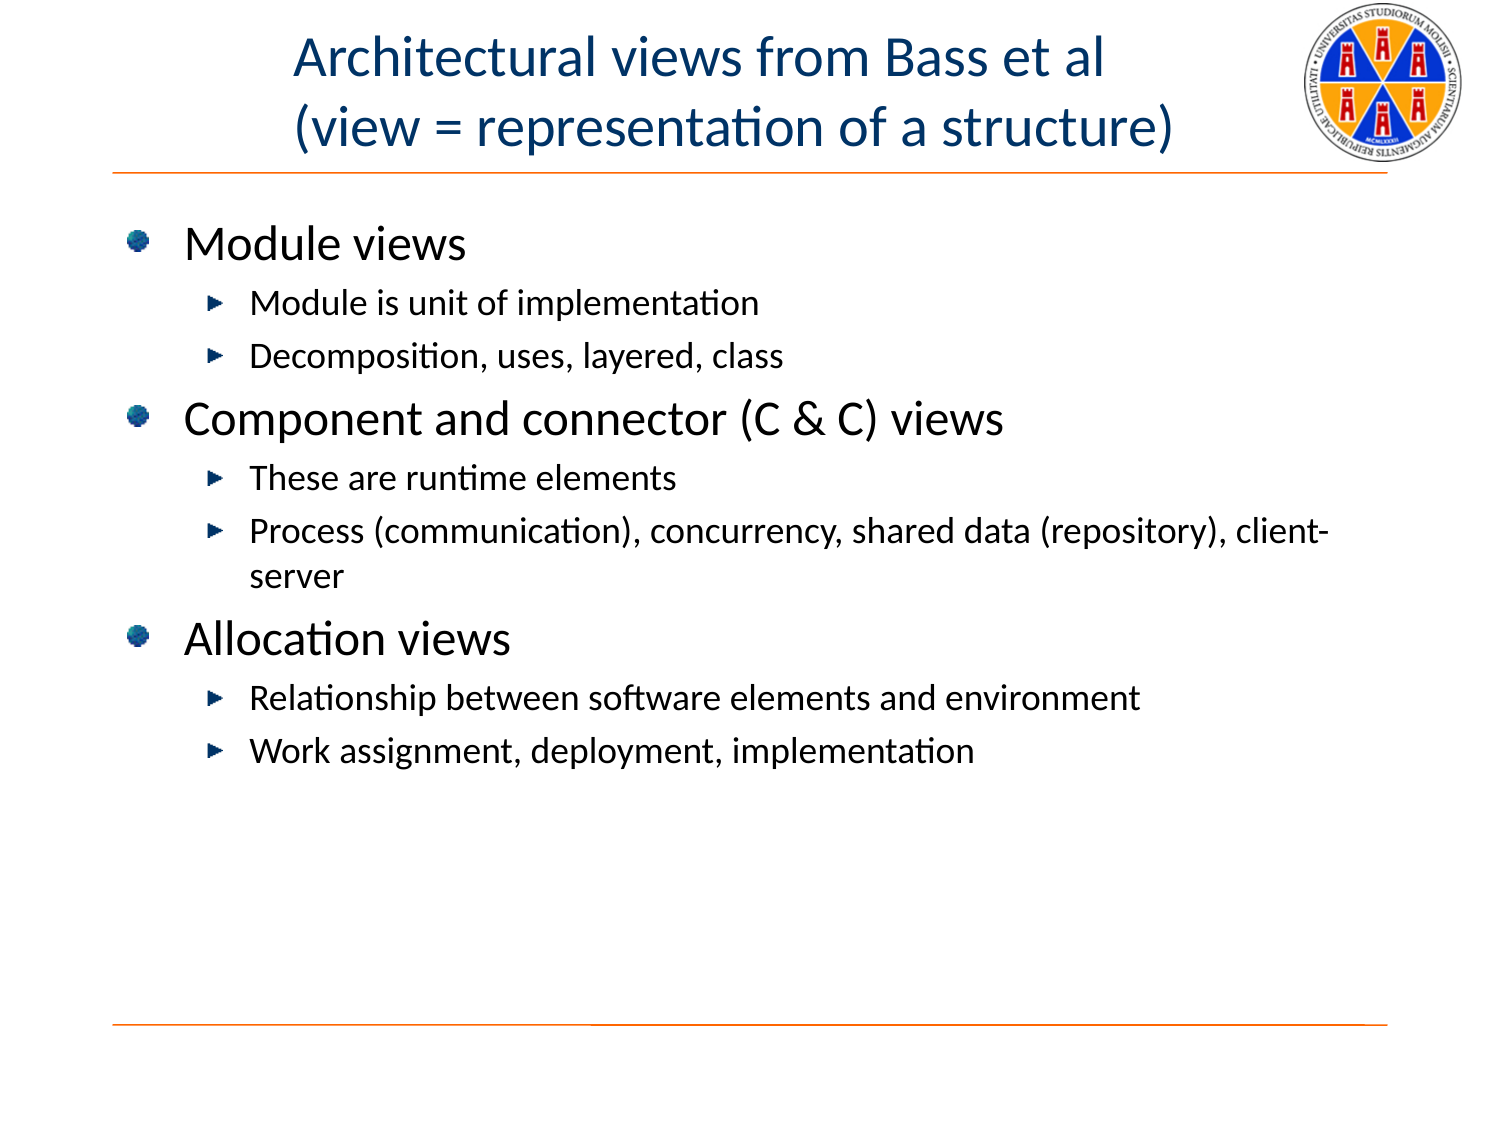

# Architectural views from Bass et al (view = representation of a structure)
Module views
Module is unit of implementation
Decomposition, uses, layered, class
Component and connector (C & C) views
These are runtime elements
Process (communication), concurrency, shared data (repository), client-server
Allocation views
Relationship between software elements and environment
Work assignment, deployment, implementation